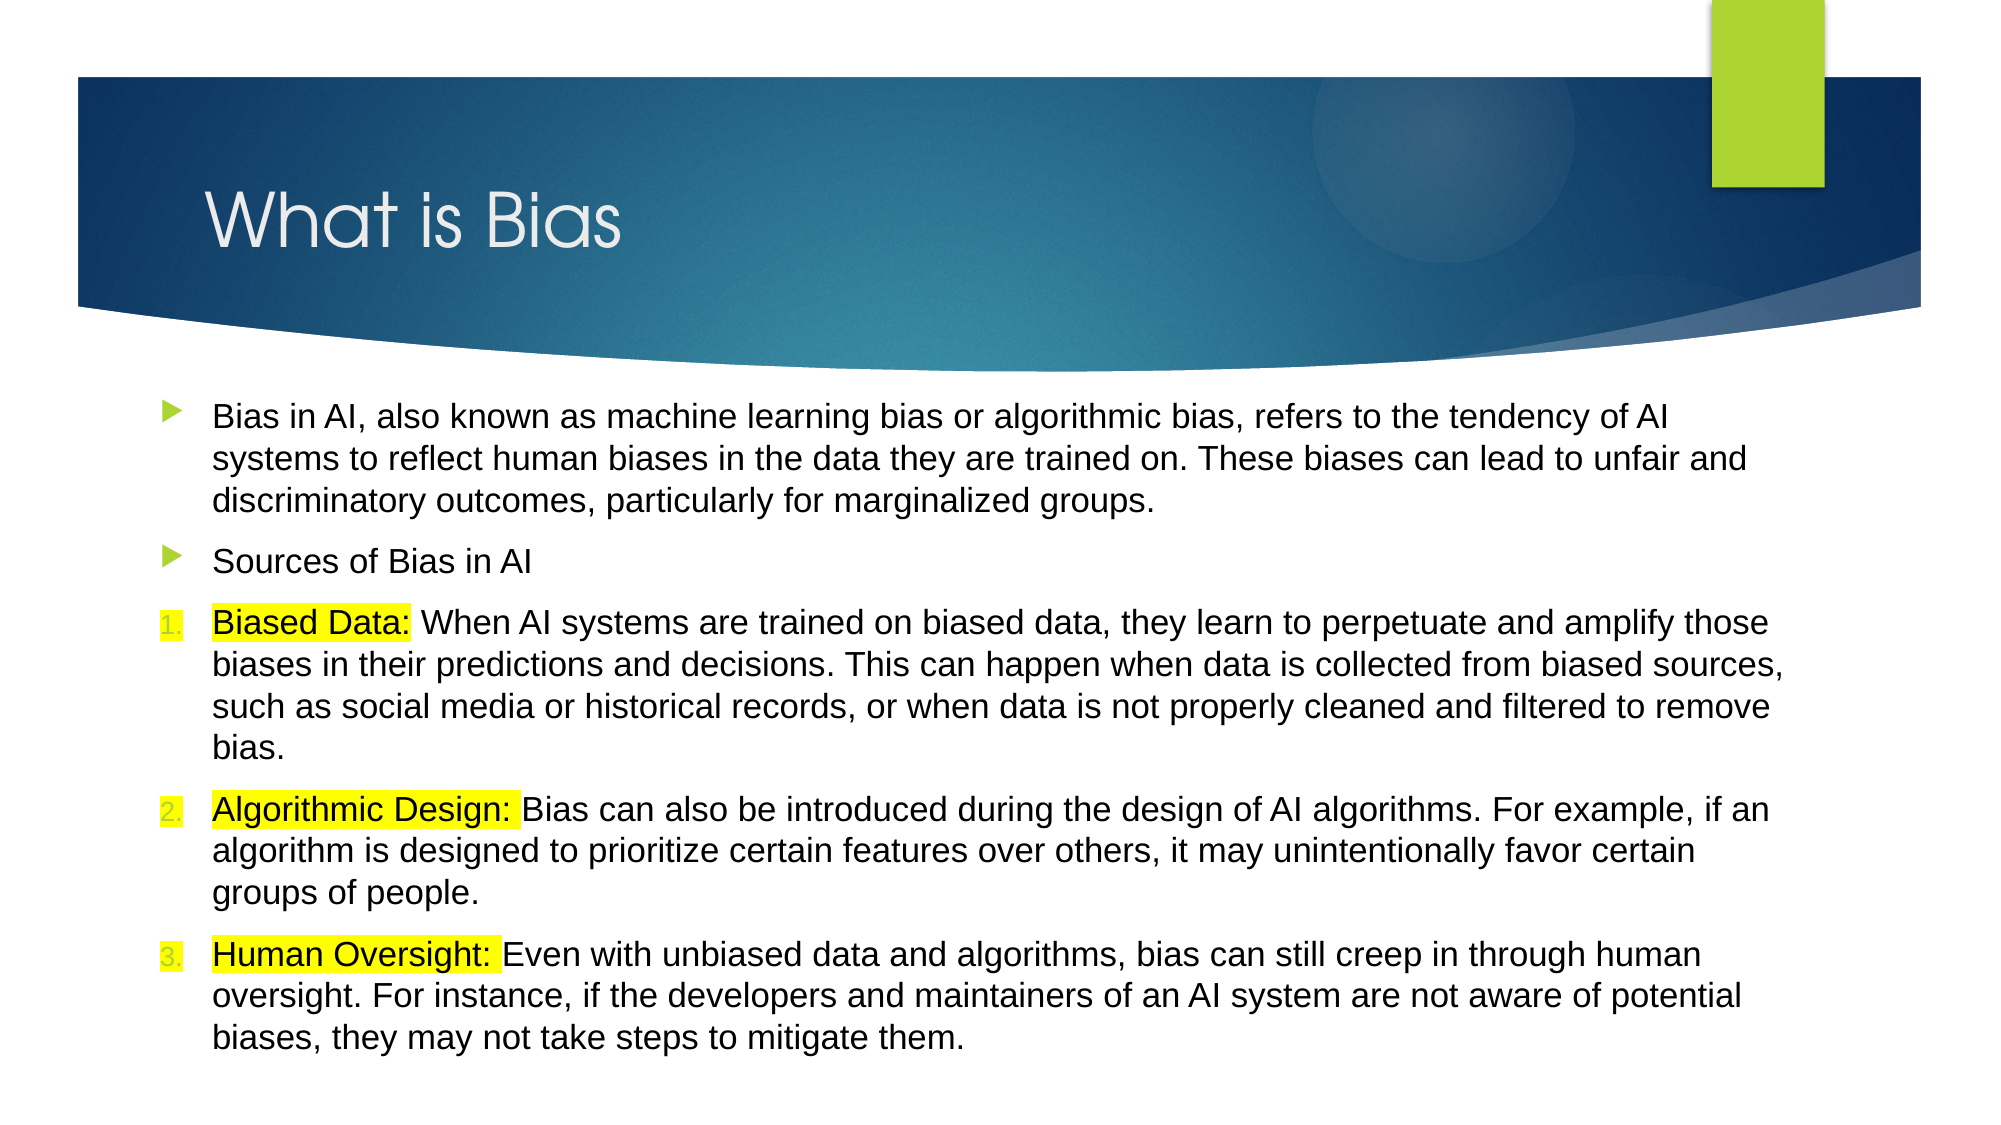

# What is Bias
Bias in AI, also known as machine learning bias or algorithmic bias, refers to the tendency of AI systems to reflect human biases in the data they are trained on. These biases can lead to unfair and discriminatory outcomes, particularly for marginalized groups.
Sources of Bias in AI
Biased Data: When AI systems are trained on biased data, they learn to perpetuate and amplify those biases in their predictions and decisions. This can happen when data is collected from biased sources, such as social media or historical records, or when data is not properly cleaned and filtered to remove bias.
Algorithmic Design: Bias can also be introduced during the design of AI algorithms. For example, if an algorithm is designed to prioritize certain features over others, it may unintentionally favor certain groups of people.
Human Oversight: Even with unbiased data and algorithms, bias can still creep in through human oversight. For instance, if the developers and maintainers of an AI system are not aware of potential biases, they may not take steps to mitigate them.